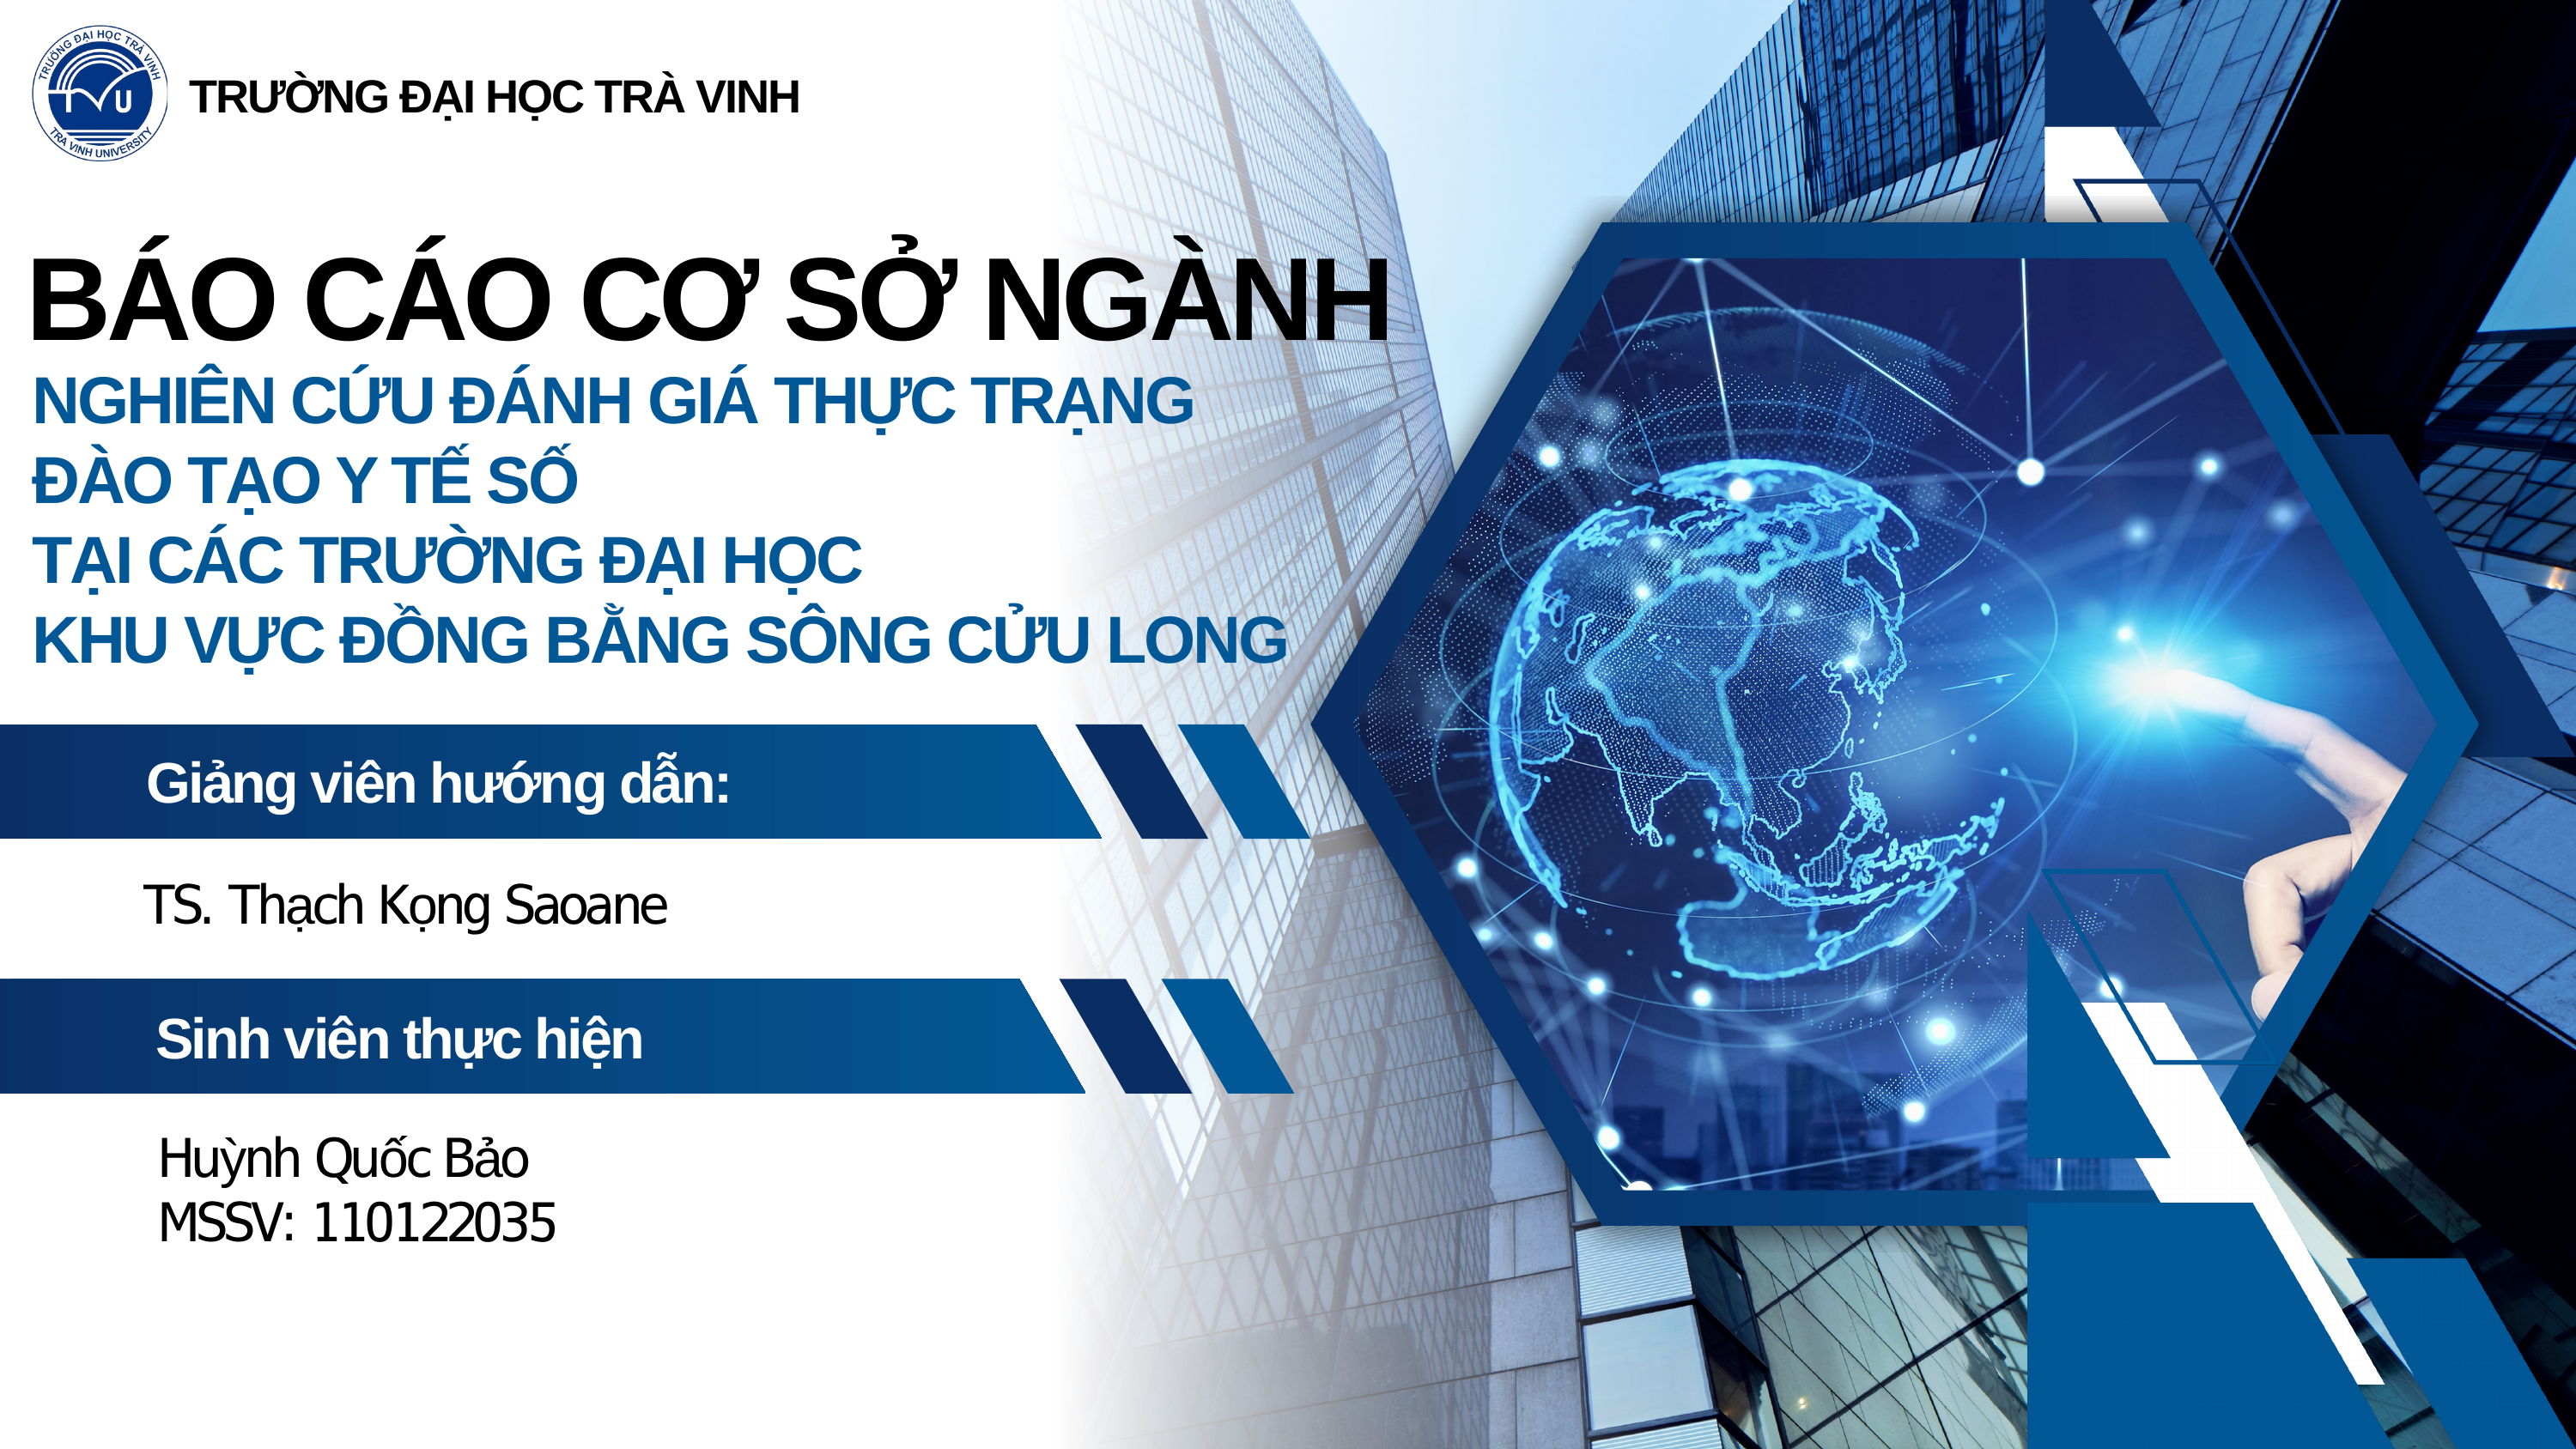

TRƯỜNG ĐẠI HỌC TRÀ VINH

BÁO CÁO CƠ SỞ NGÀNH

NGHIÊN CỨU ĐÁNH GIÁ THỰC TRẠNG ĐÀO TẠO Y TẾ SỐ
TẠI CÁC TRƯỜNG ĐẠI HỌC
KHU VỰC ĐỒNG BẰNG SÔNG CỬU LONG

Giảng viên hướng dẫn:

TS. Thạch Kọng Saoane

Sinh viên thực hiện
Huỳnh Quốc Bảo
MSSV: 110122035